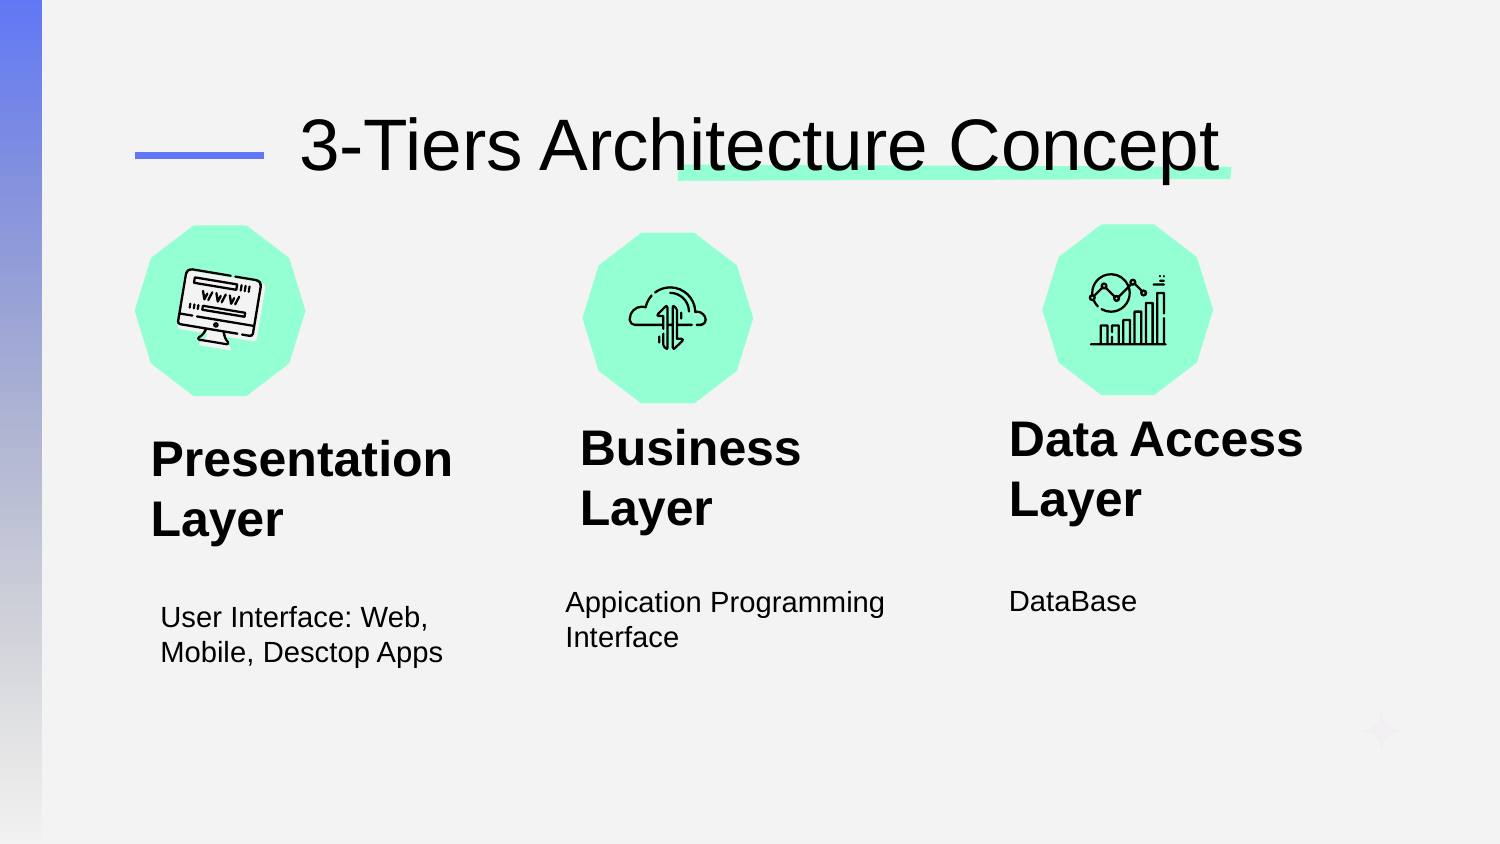

3-Tiers Architecture Concept

Presentation Layer
Business
Layer
Data Access Layer
DataBase
Appication Programming Interface
User Interface: Web, Mobile, Desctop Apps